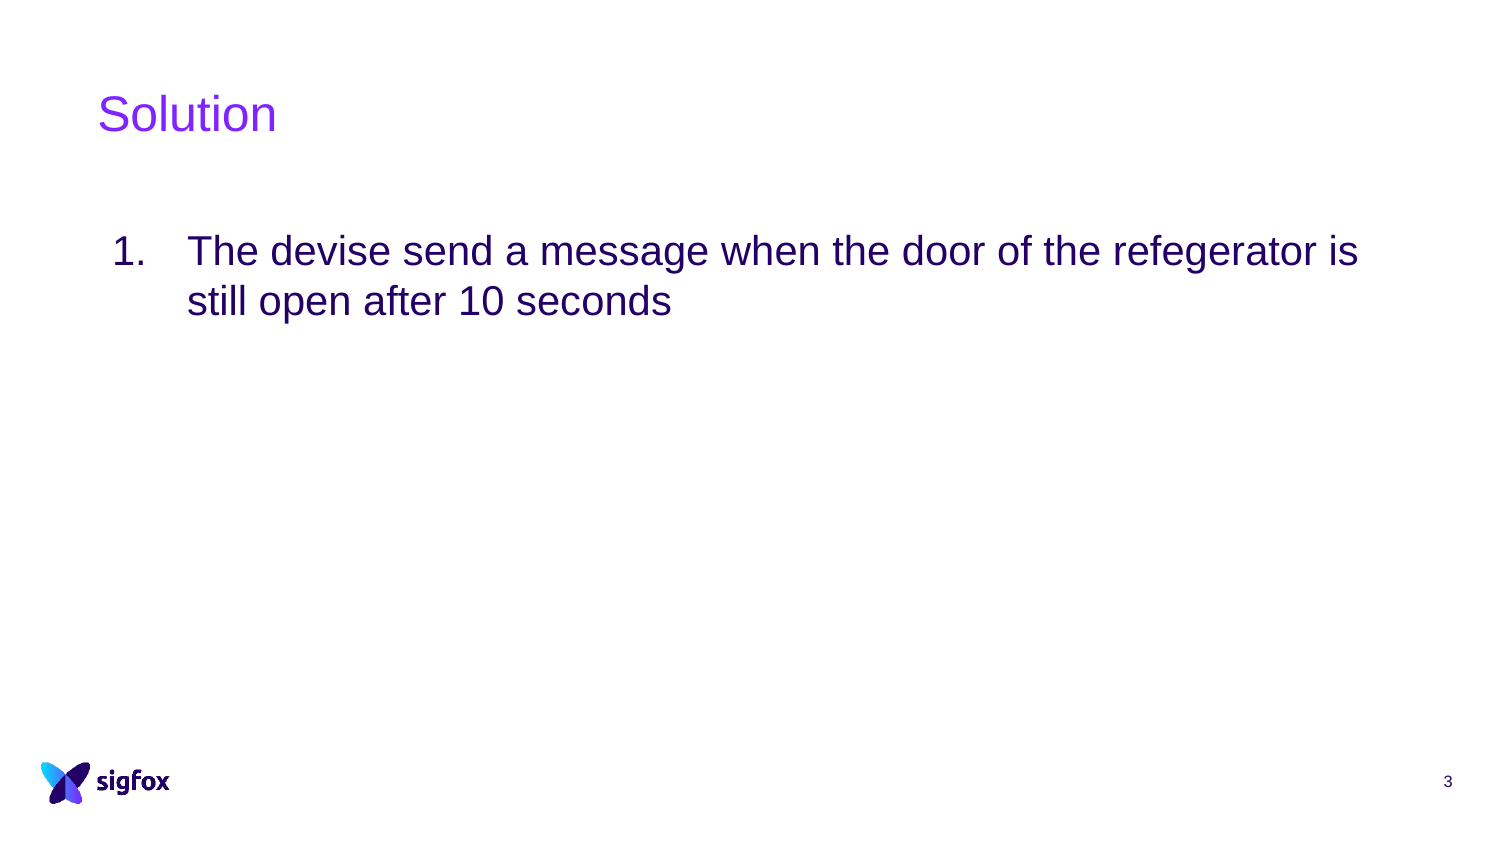

# Solution
The devise send a message when the door of the refegerator is still open after 10 seconds

3